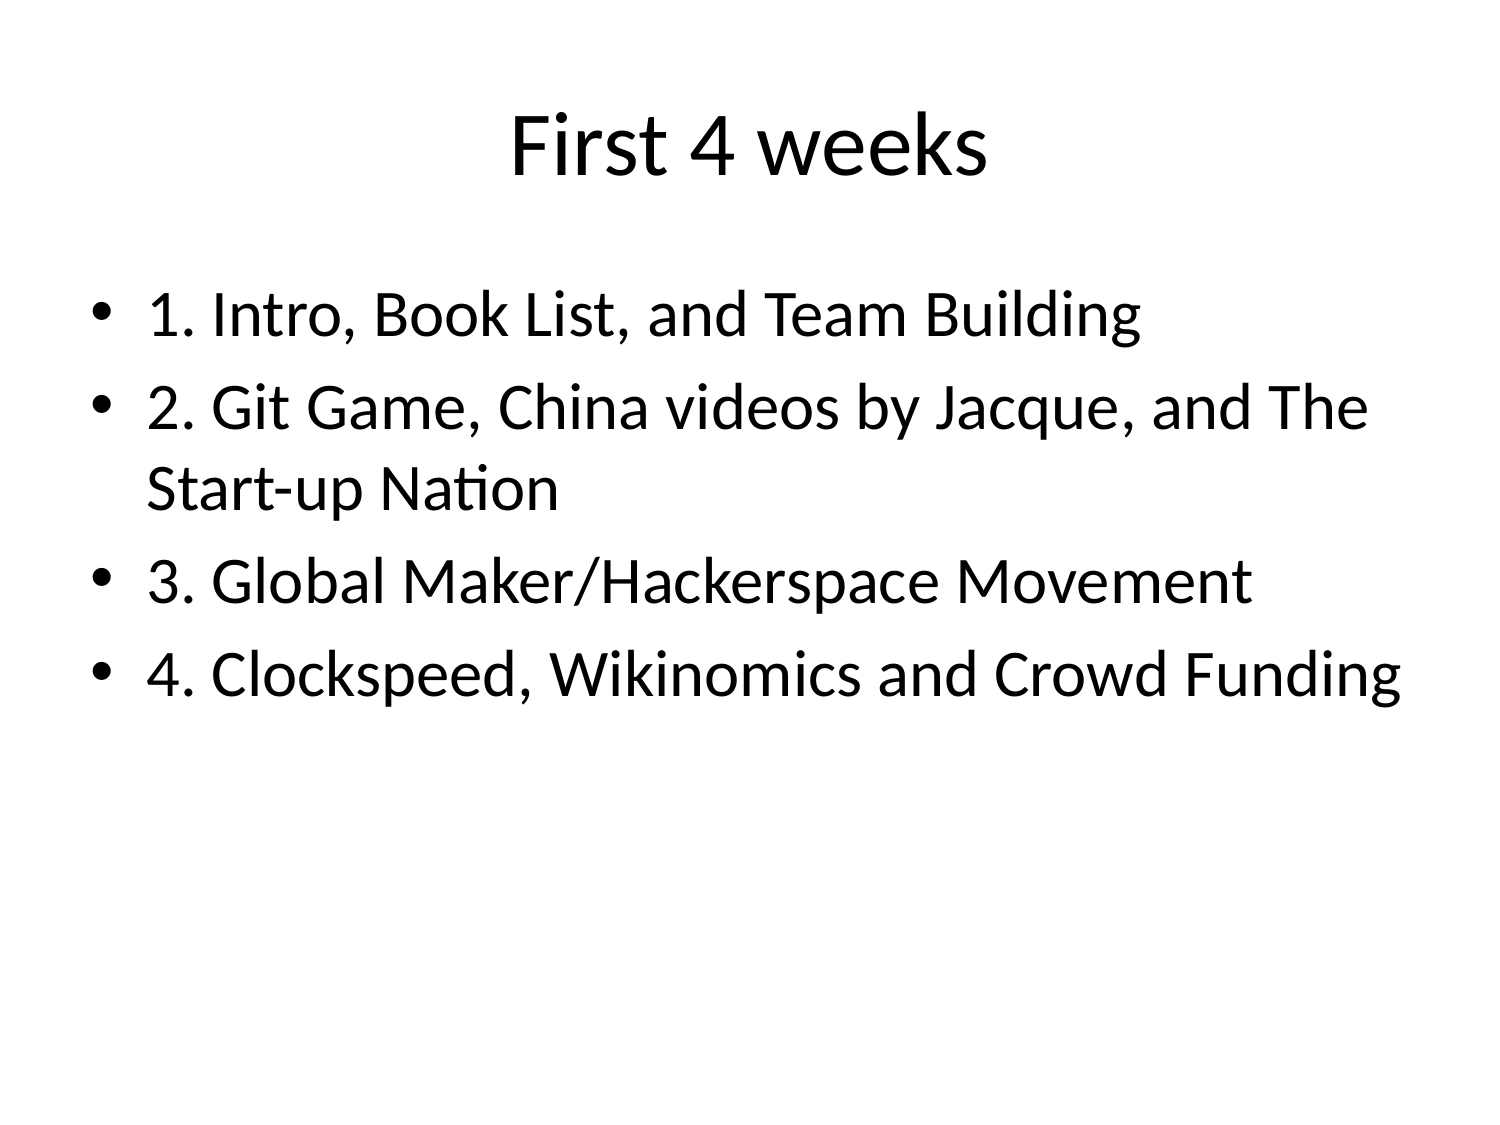

# First 4 weeks
1. Intro, Book List, and Team Building
2. Git Game, China videos by Jacque, and The Start-up Nation
3. Global Maker/Hackerspace Movement
4. Clockspeed, Wikinomics and Crowd Funding